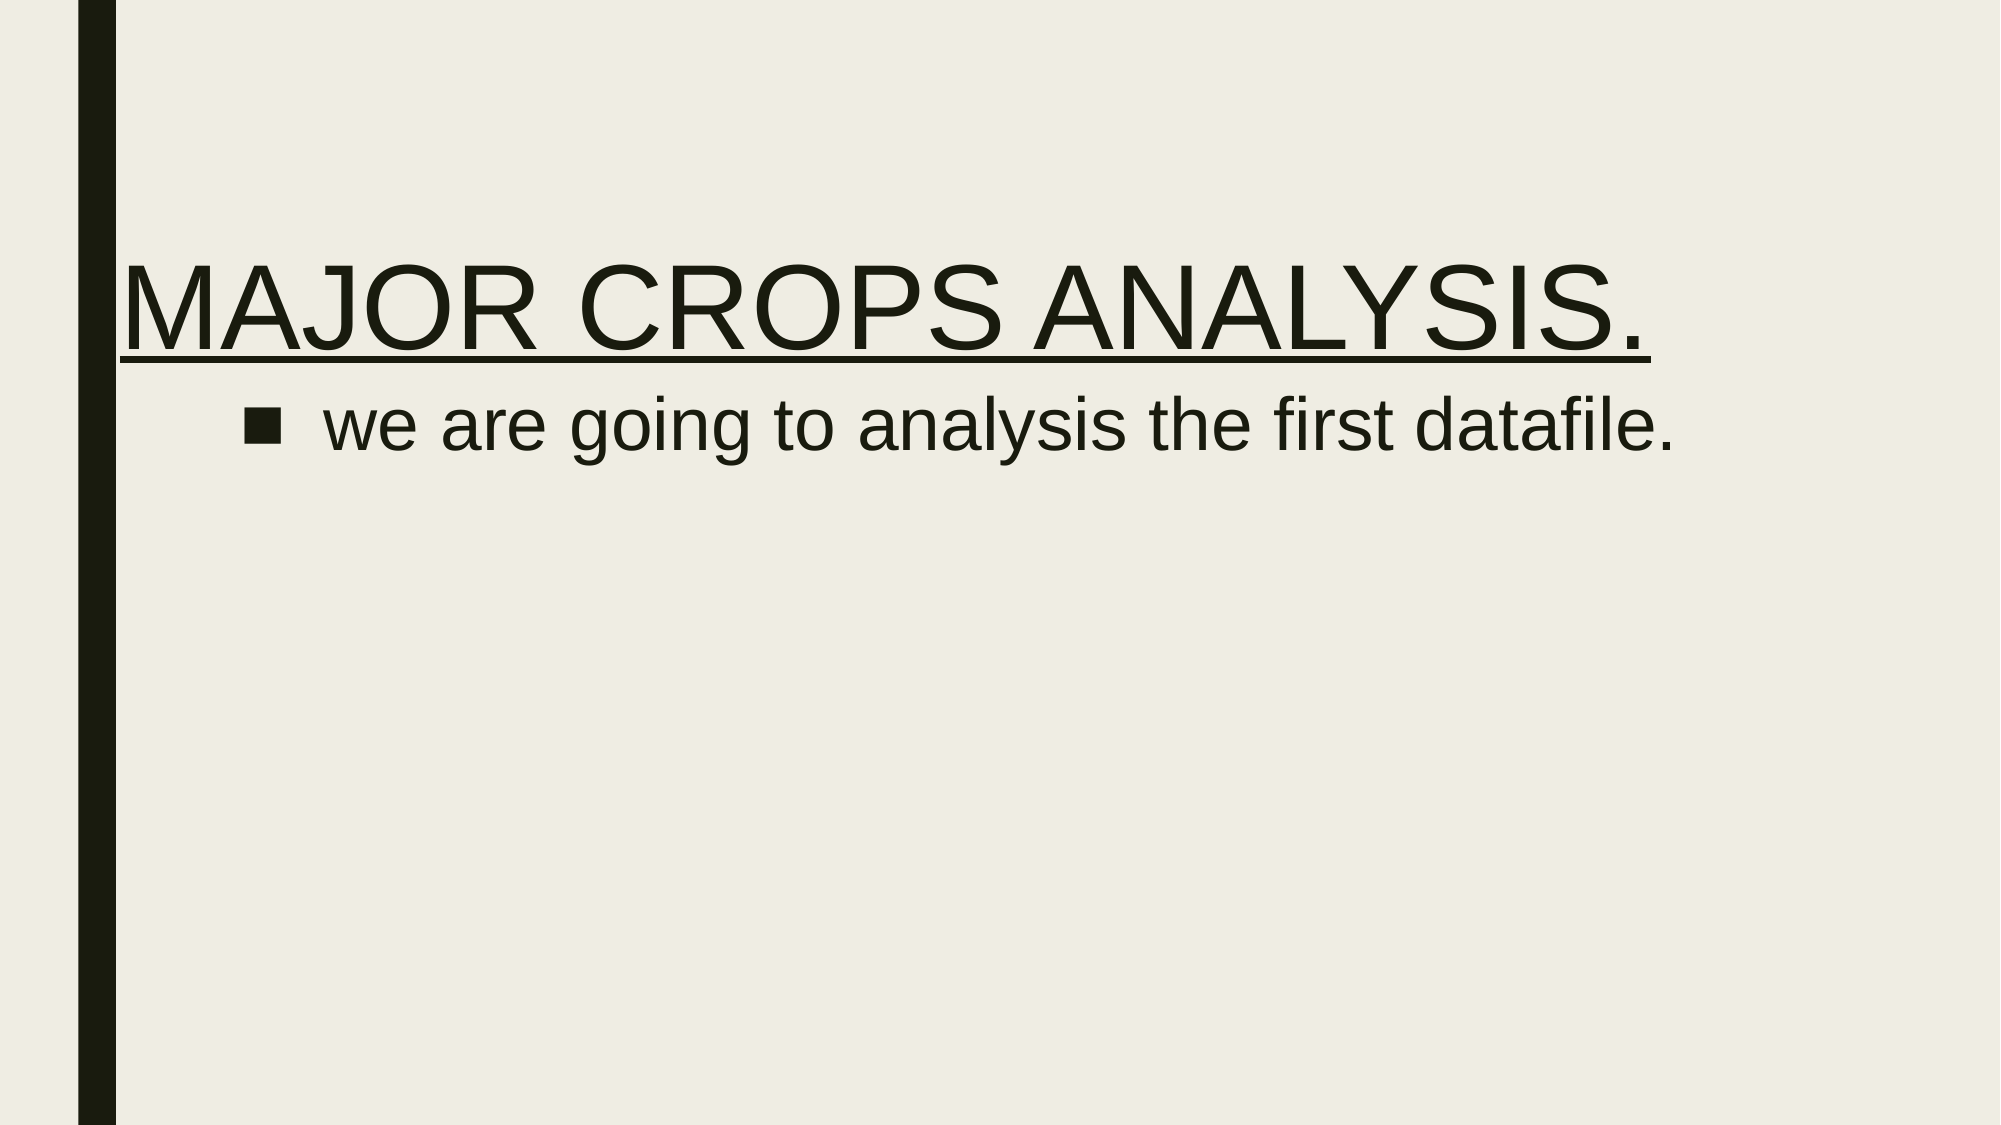

# MAJOR CROPS ANALYSIS.
 we are going to analysis the first datafile.